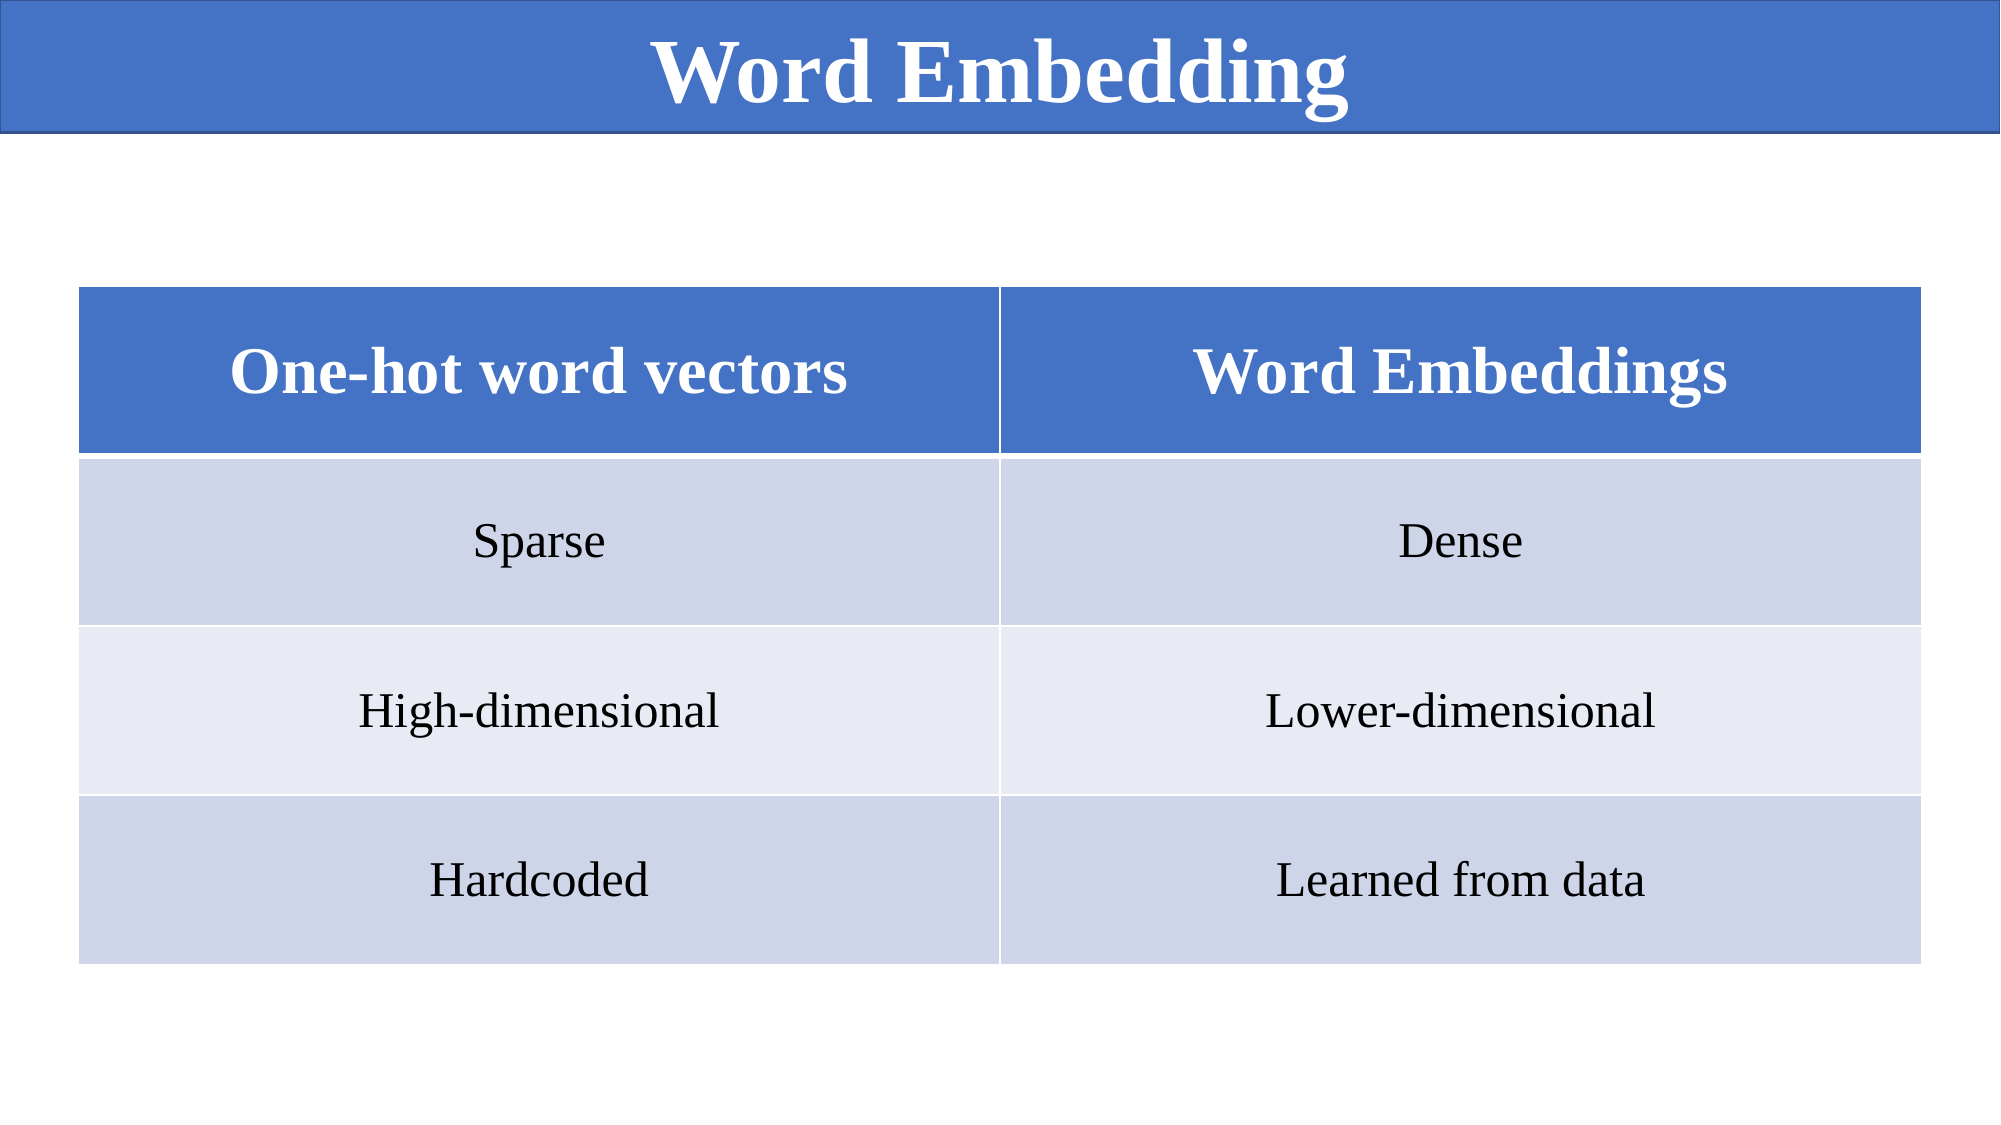

Word Embedding
| One-hot word vectors | Word Embeddings |
| --- | --- |
| Sparse | Dense |
| High-dimensional | Lower-dimensional |
| Hardcoded | Learned from data |